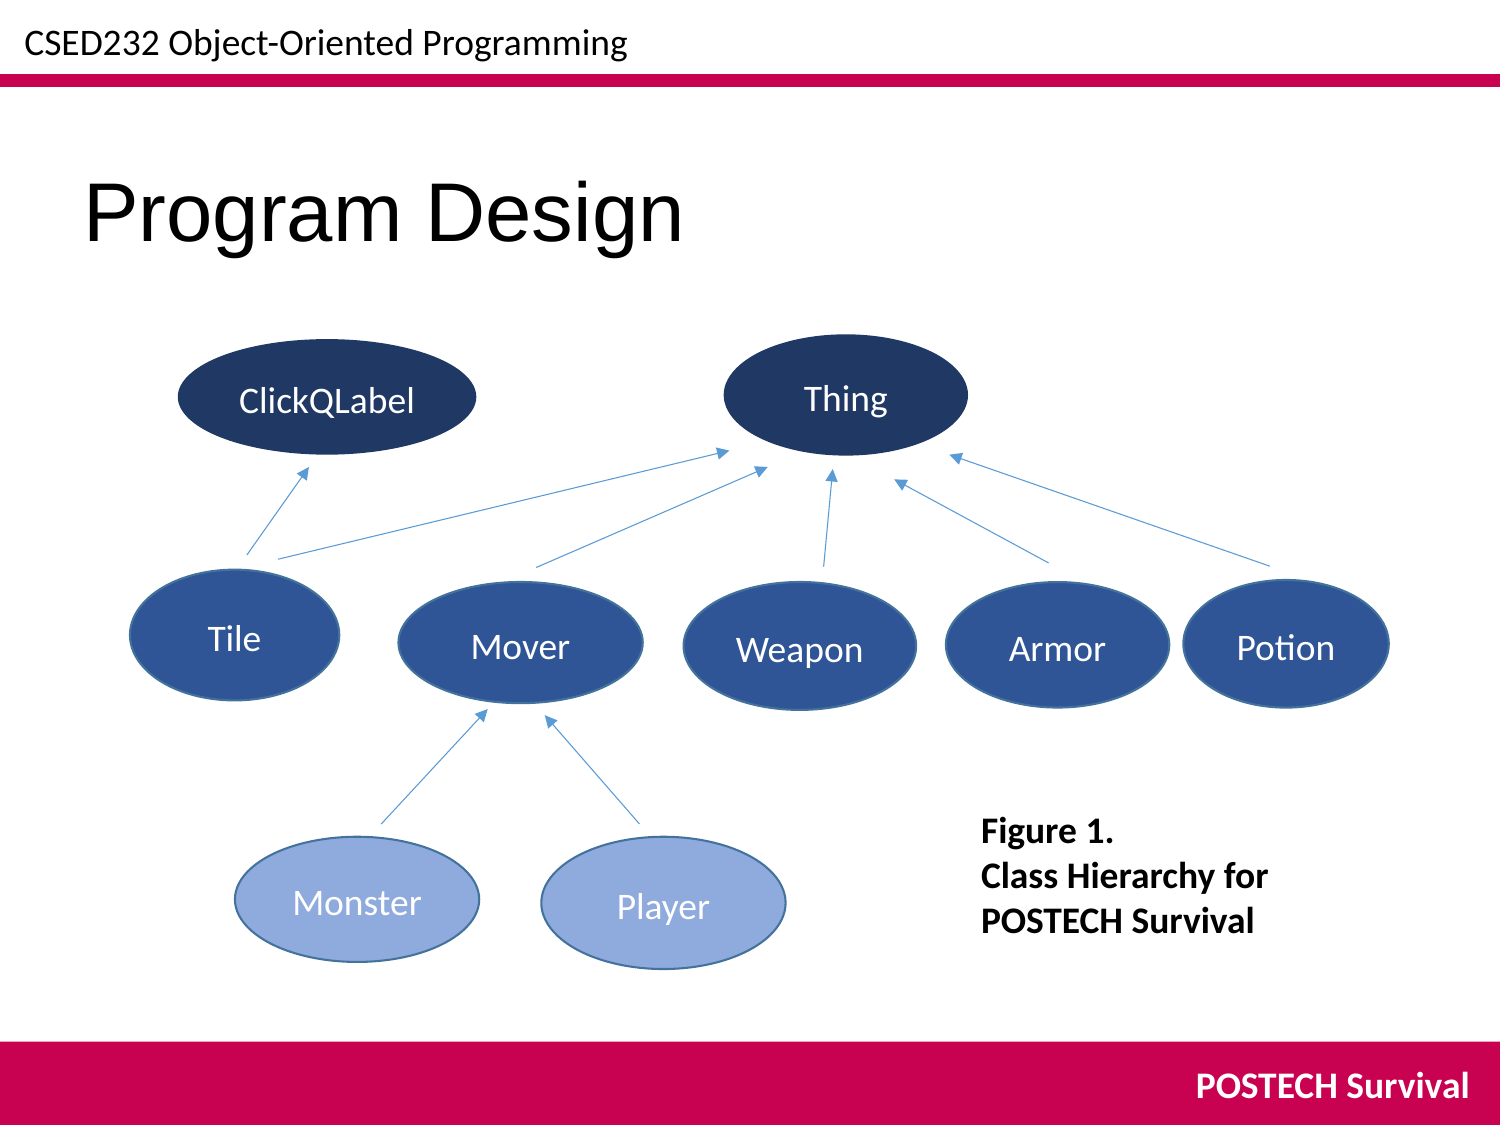

CSED232 Object-Oriented Programming
Program Design
Thing
ClickQLabel
Tile
Potion
Mover
Weapon
Armor
Monster
Player
Figure 1.
Class Hierarchy for
POSTECH Survival

POSTECH Survival